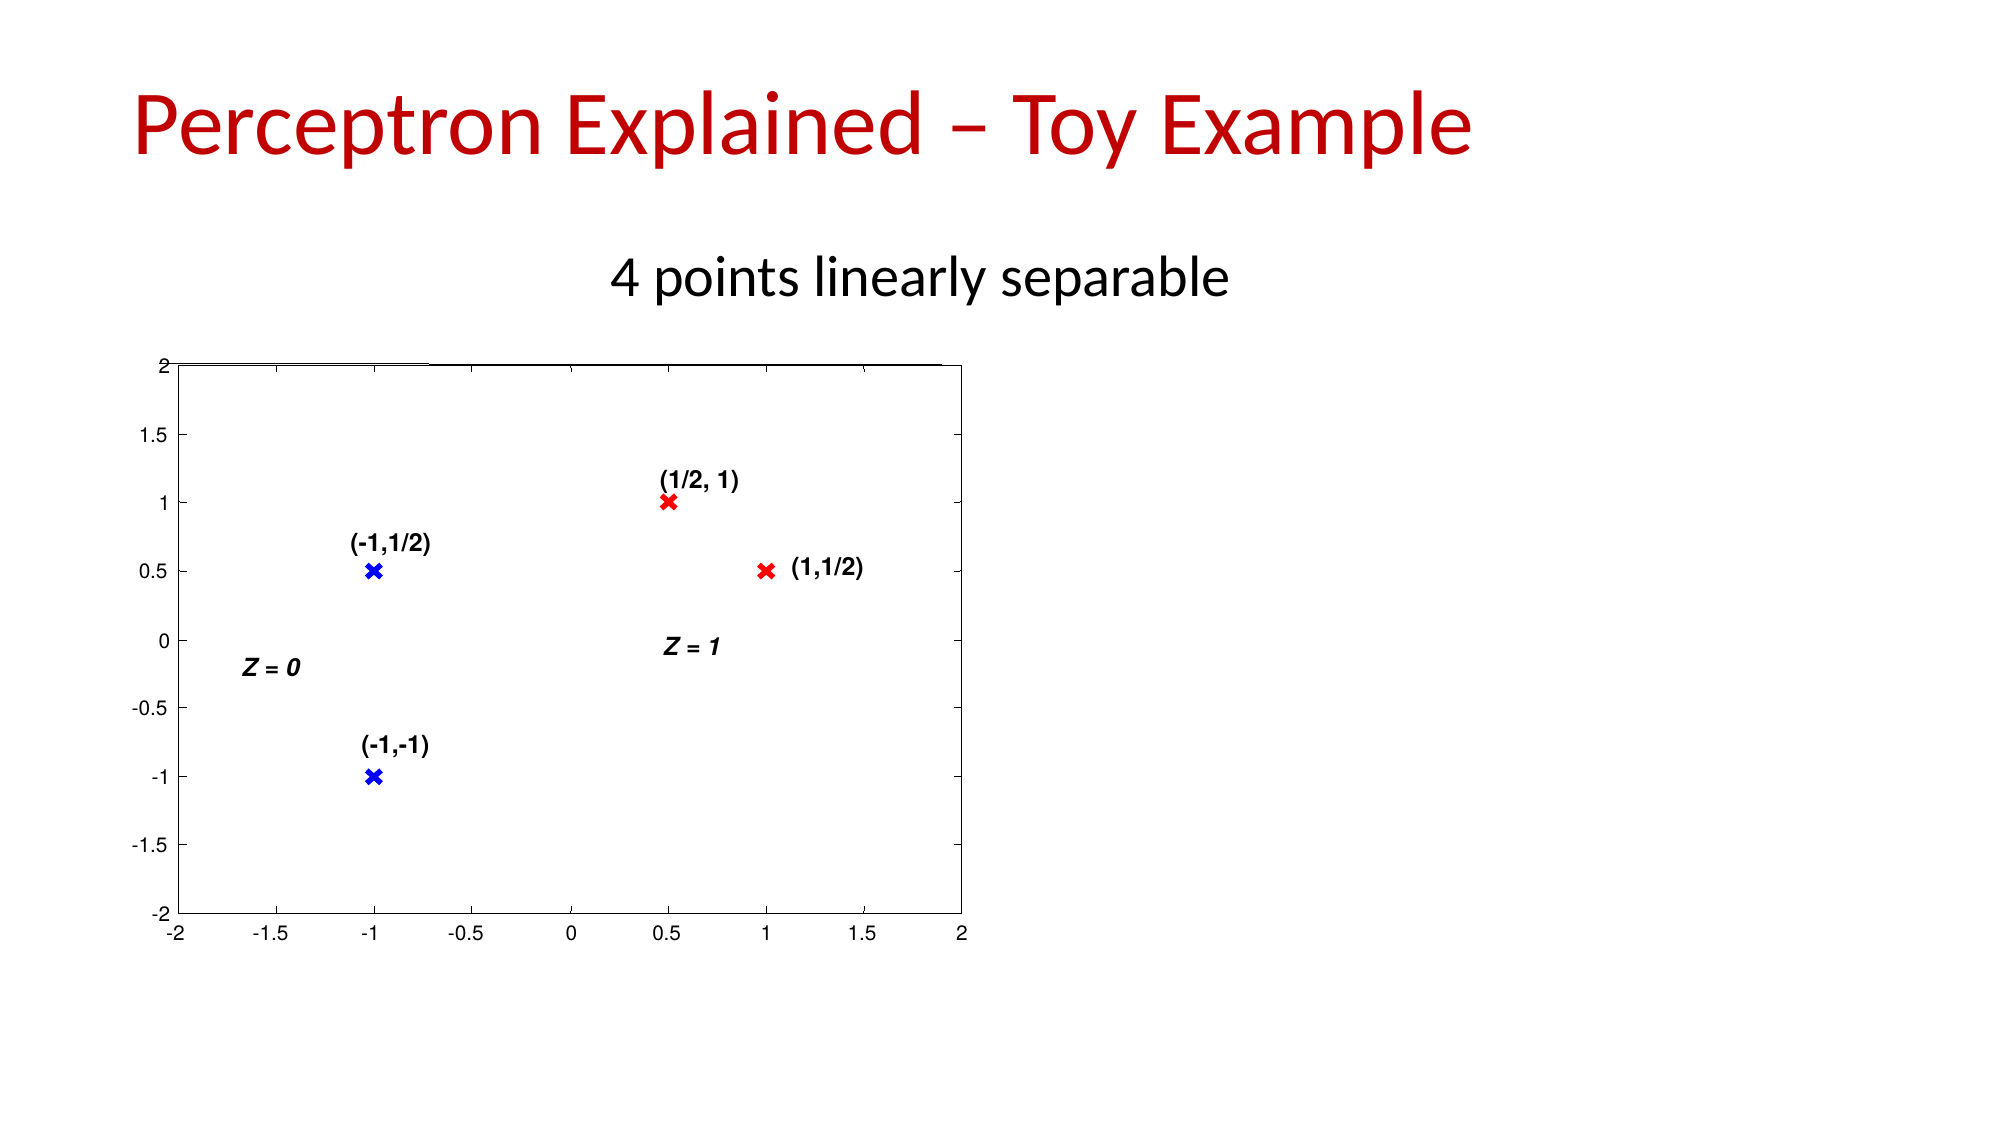

# Perceptron Explained – Toy Example
			4 points linearly separable

2

1.5

(1/2, 1)
1

(-1,1/2)
(1,1/2)
0.5

0
Z = 1

Z = 0
-0.5

(-1,-1)
-1

-1.5

-2

-2
-1.5
-1
-0.5
0
0.5
1
1.5
2